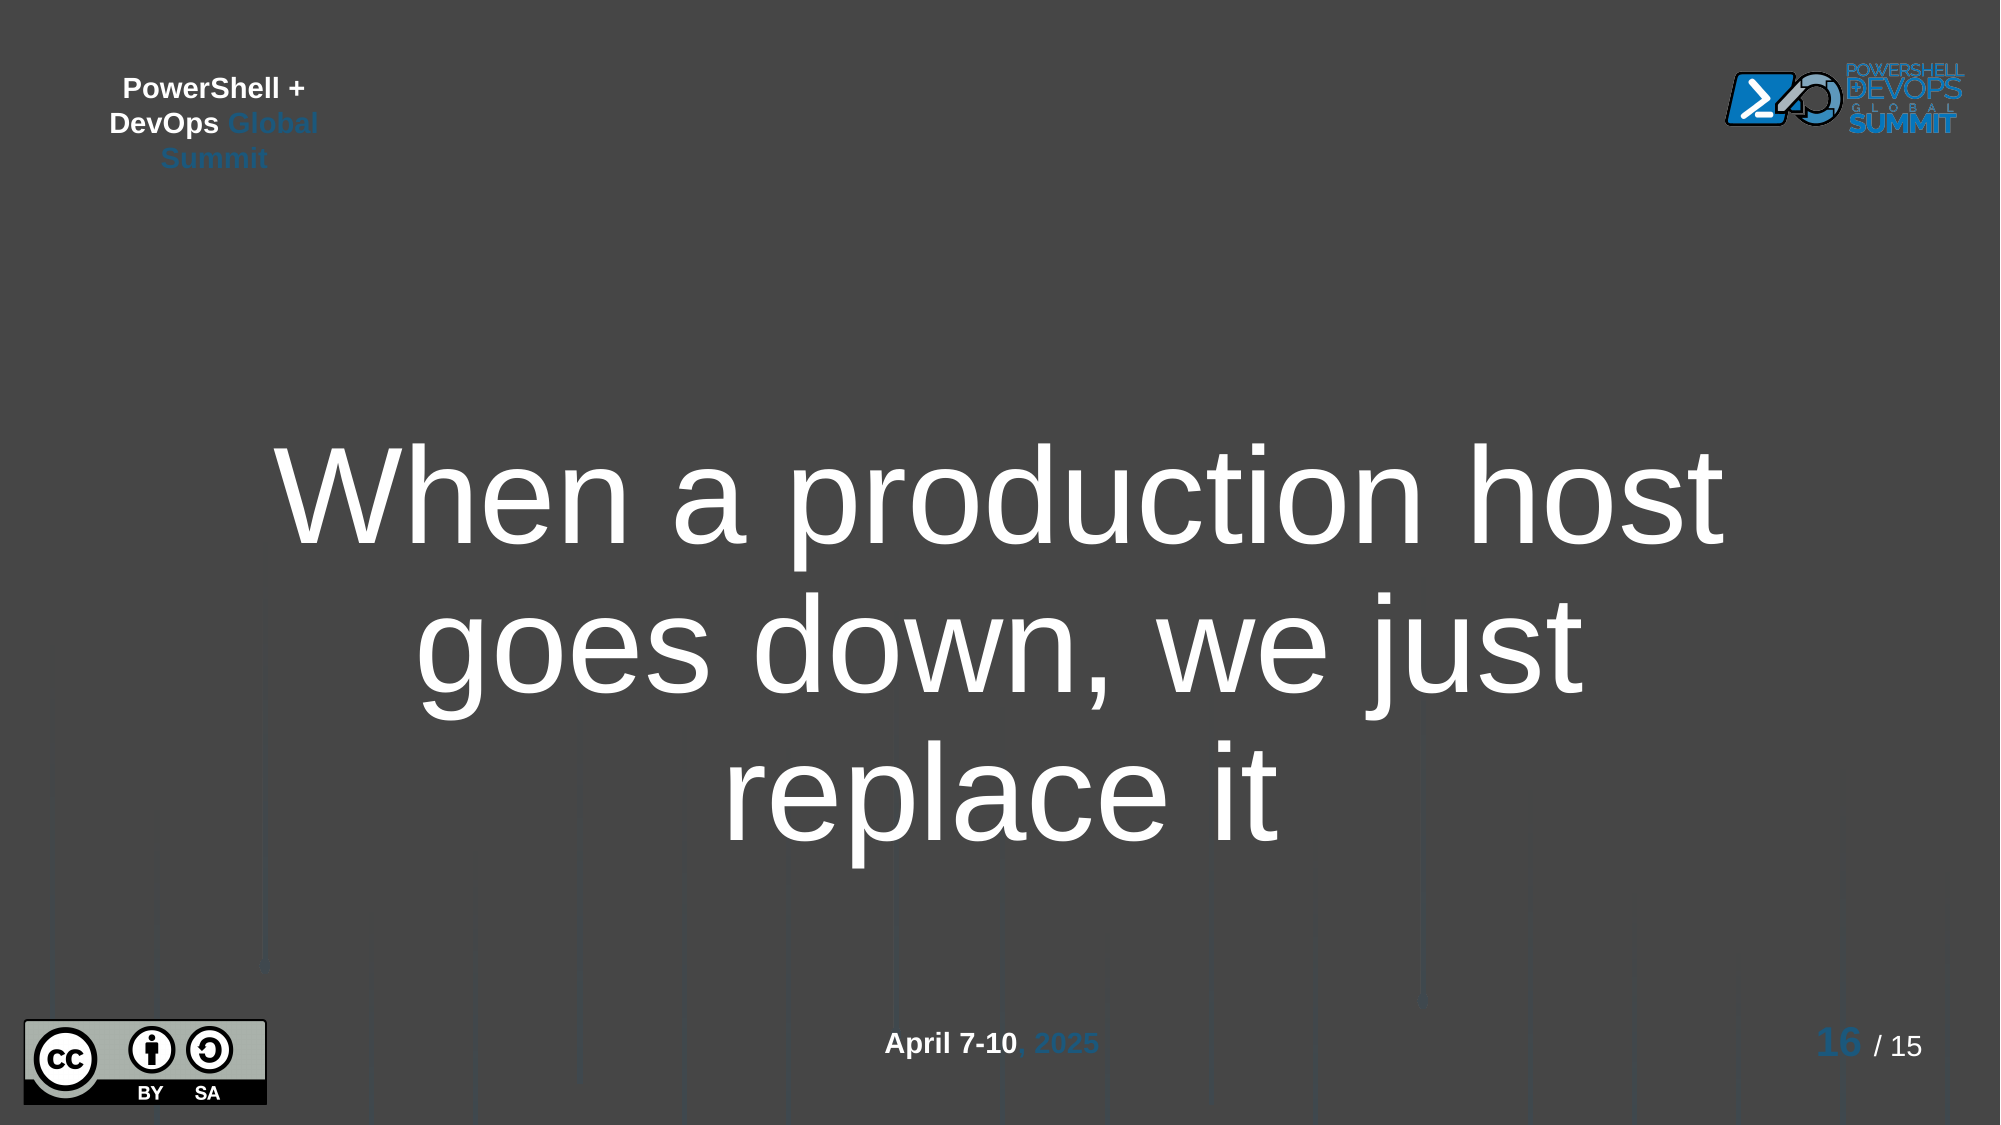

# When a production host goes down, we just replace it